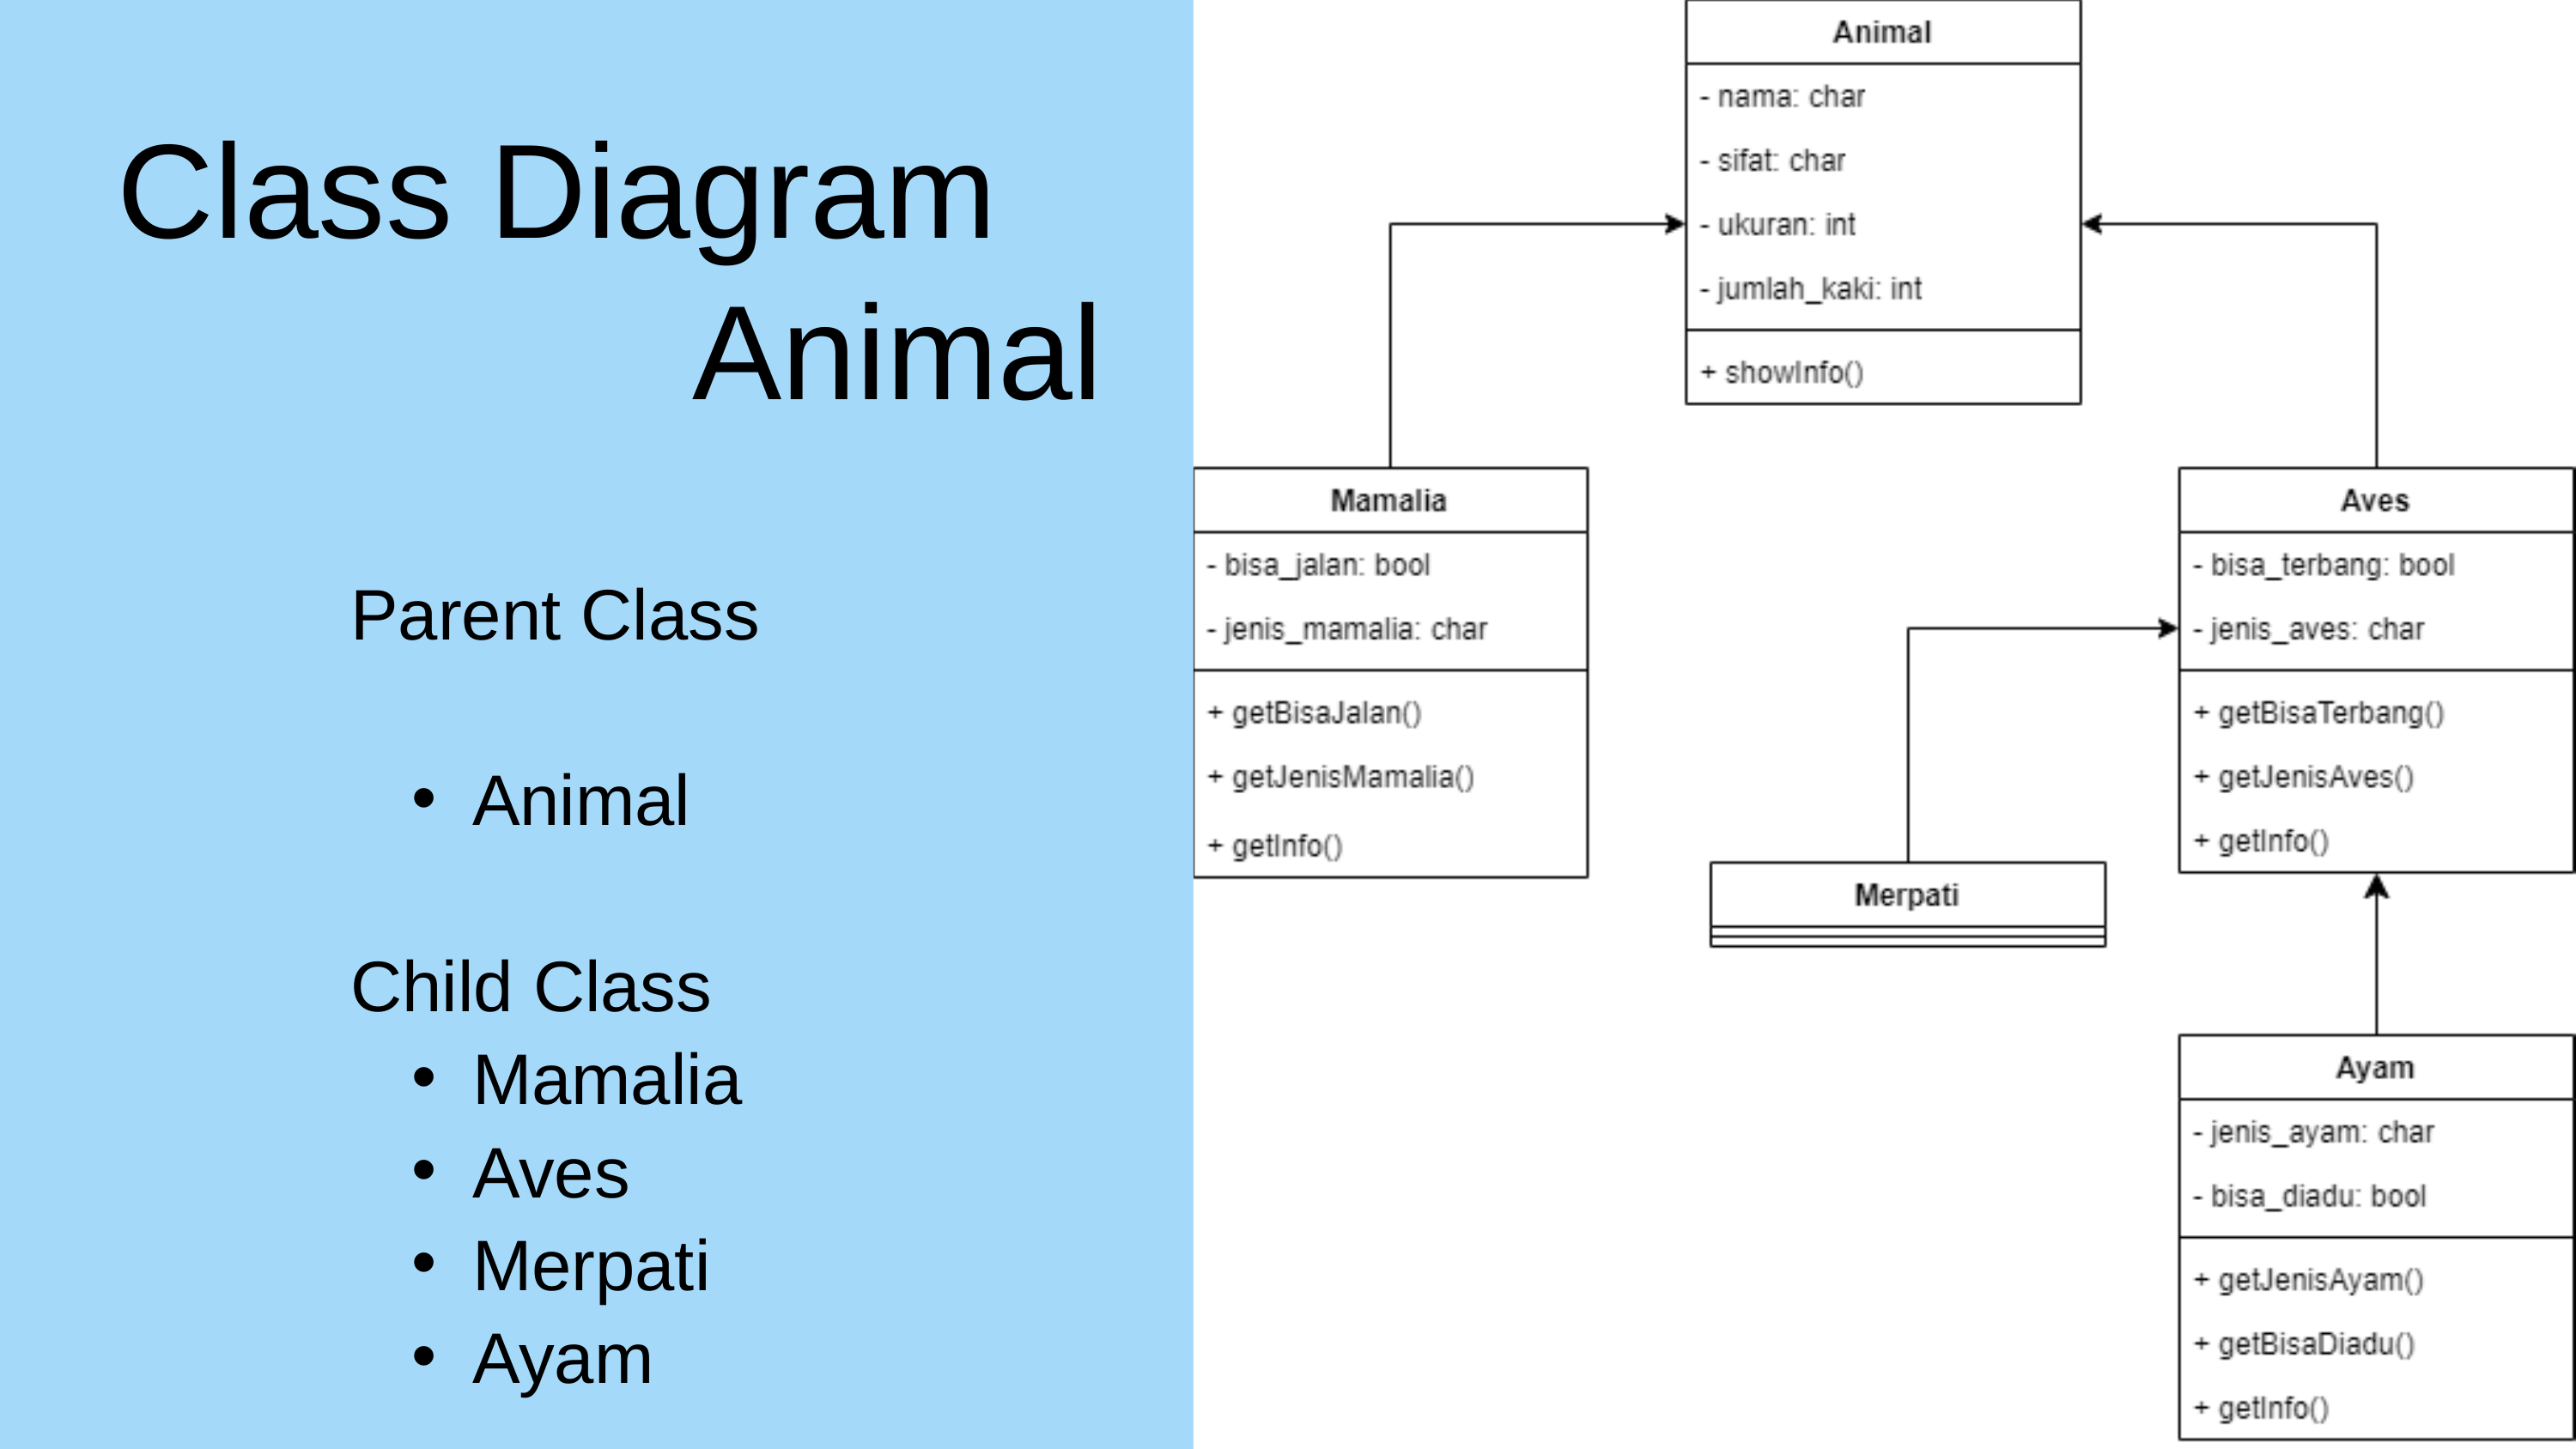

Class Diagram
Animal
Parent Class
Animal

Child Class
Mamalia
Aves
Merpati
Ayam